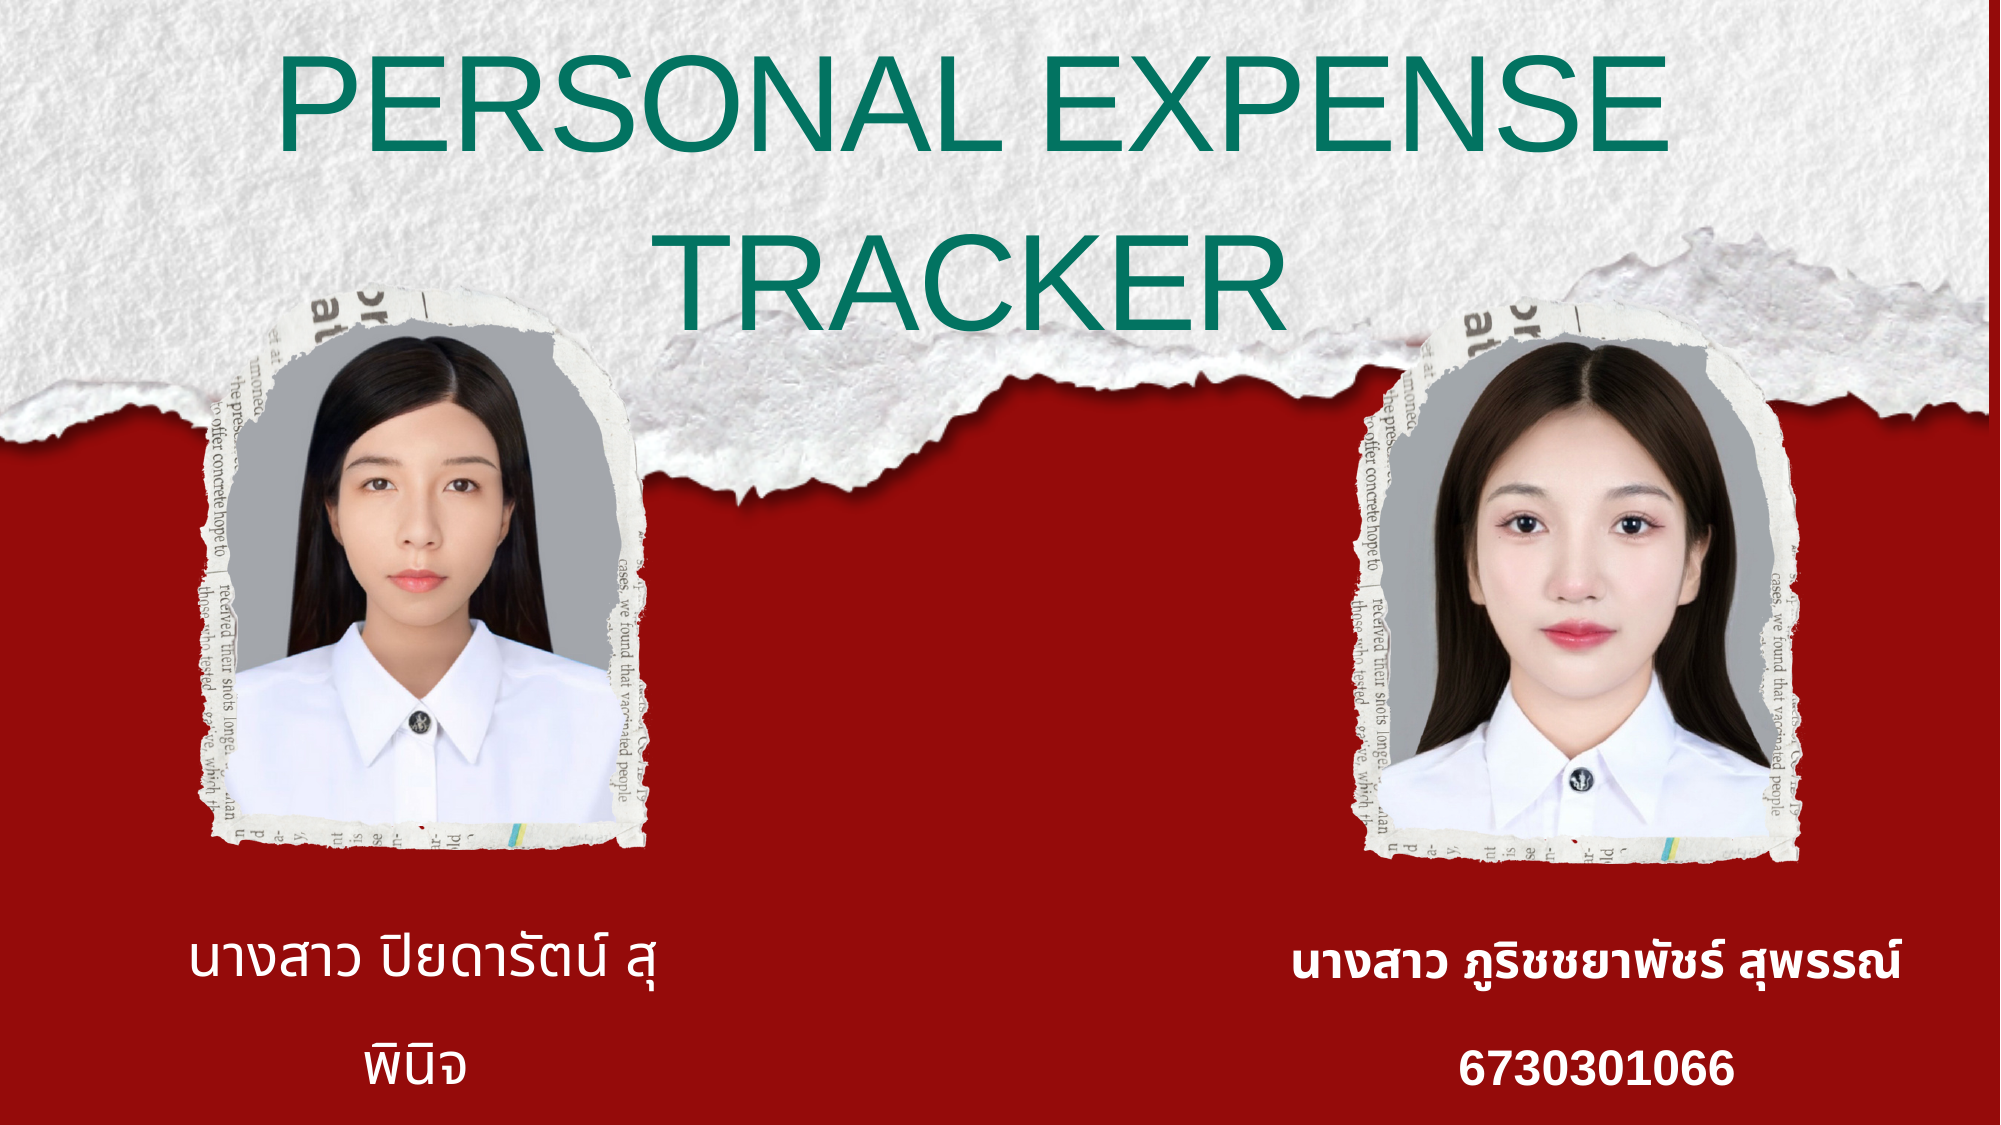

PERSONAL EXPENSE TRACKER

นางสาว ปิยดารัตน์ สุพินิจ
6730301031
นางสาว ภูริชชยาพัชร์ สุพรรณ์
6730301066